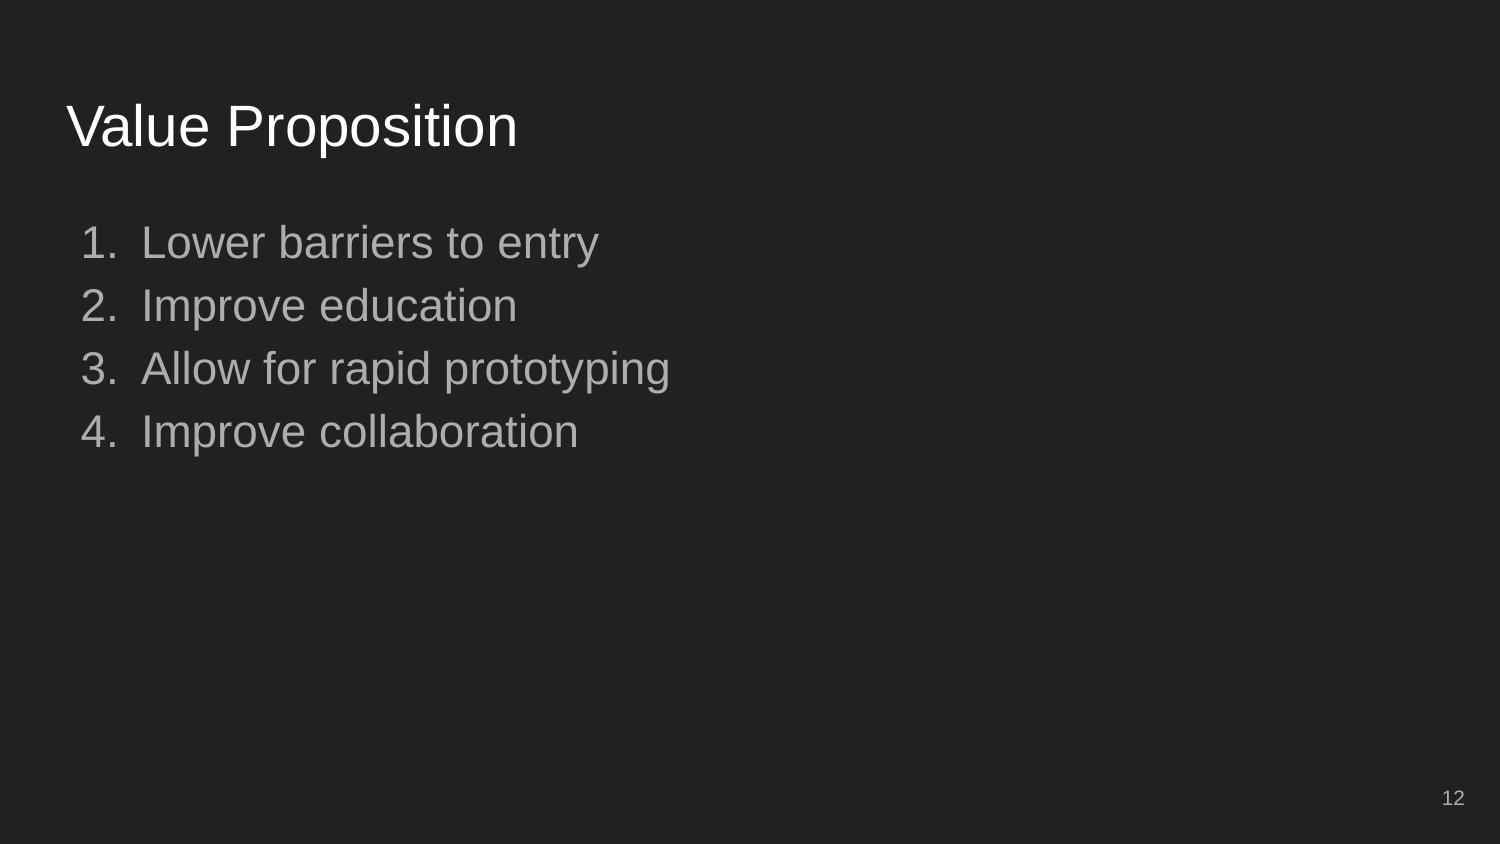

# Value Proposition
Lower barriers to entry
Improve education
Allow for rapid prototyping
Improve collaboration
12